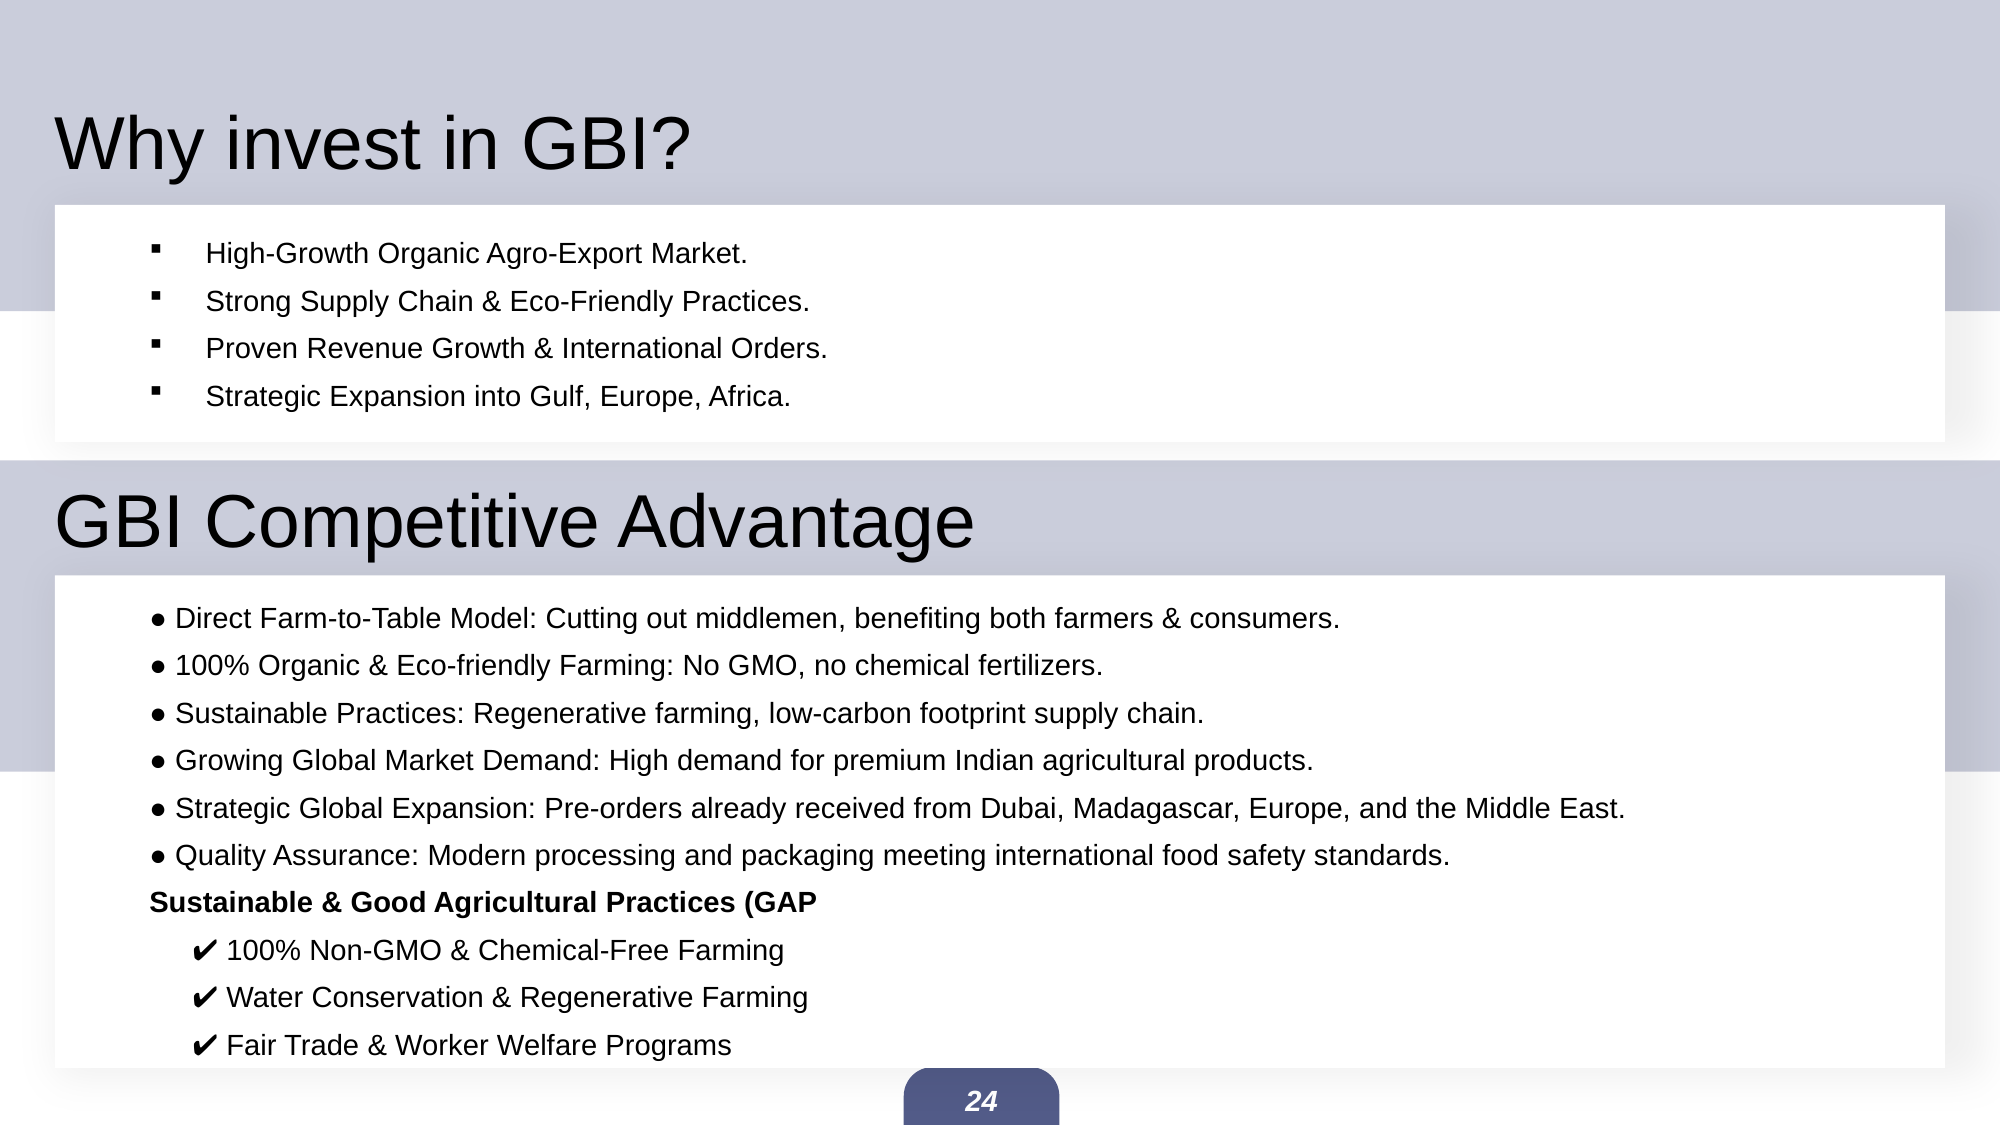

Why invest in GBI?

High-Growth Organic Agro-Export Market.
Strong Supply Chain & Eco-Friendly Practices.
Proven Revenue Growth & International Orders.
Strategic Expansion into Gulf, Europe, Africa.

GBI Competitive Advantage
● Direct Farm-to-Table Model: Cutting out middlemen, benefiting both farmers & consumers.
● 100% Organic & Eco-friendly Farming: No GMO, no chemical fertilizers.
● Sustainable Practices: Regenerative farming, low-carbon footprint supply chain.
● Growing Global Market Demand: High demand for premium Indian agricultural products.
● Strategic Global Expansion: Pre-orders already received from Dubai, Madagascar, Europe, and the Middle East.
● Quality Assurance: Modern processing and packaging meeting international food safety standards.
Sustainable & Good Agricultural Practices (GAP
✔ 100% Non-GMO & Chemical-Free Farming
✔ Water Conservation & Regenerative Farming
✔ Fair Trade & Worker Welfare Programs

24